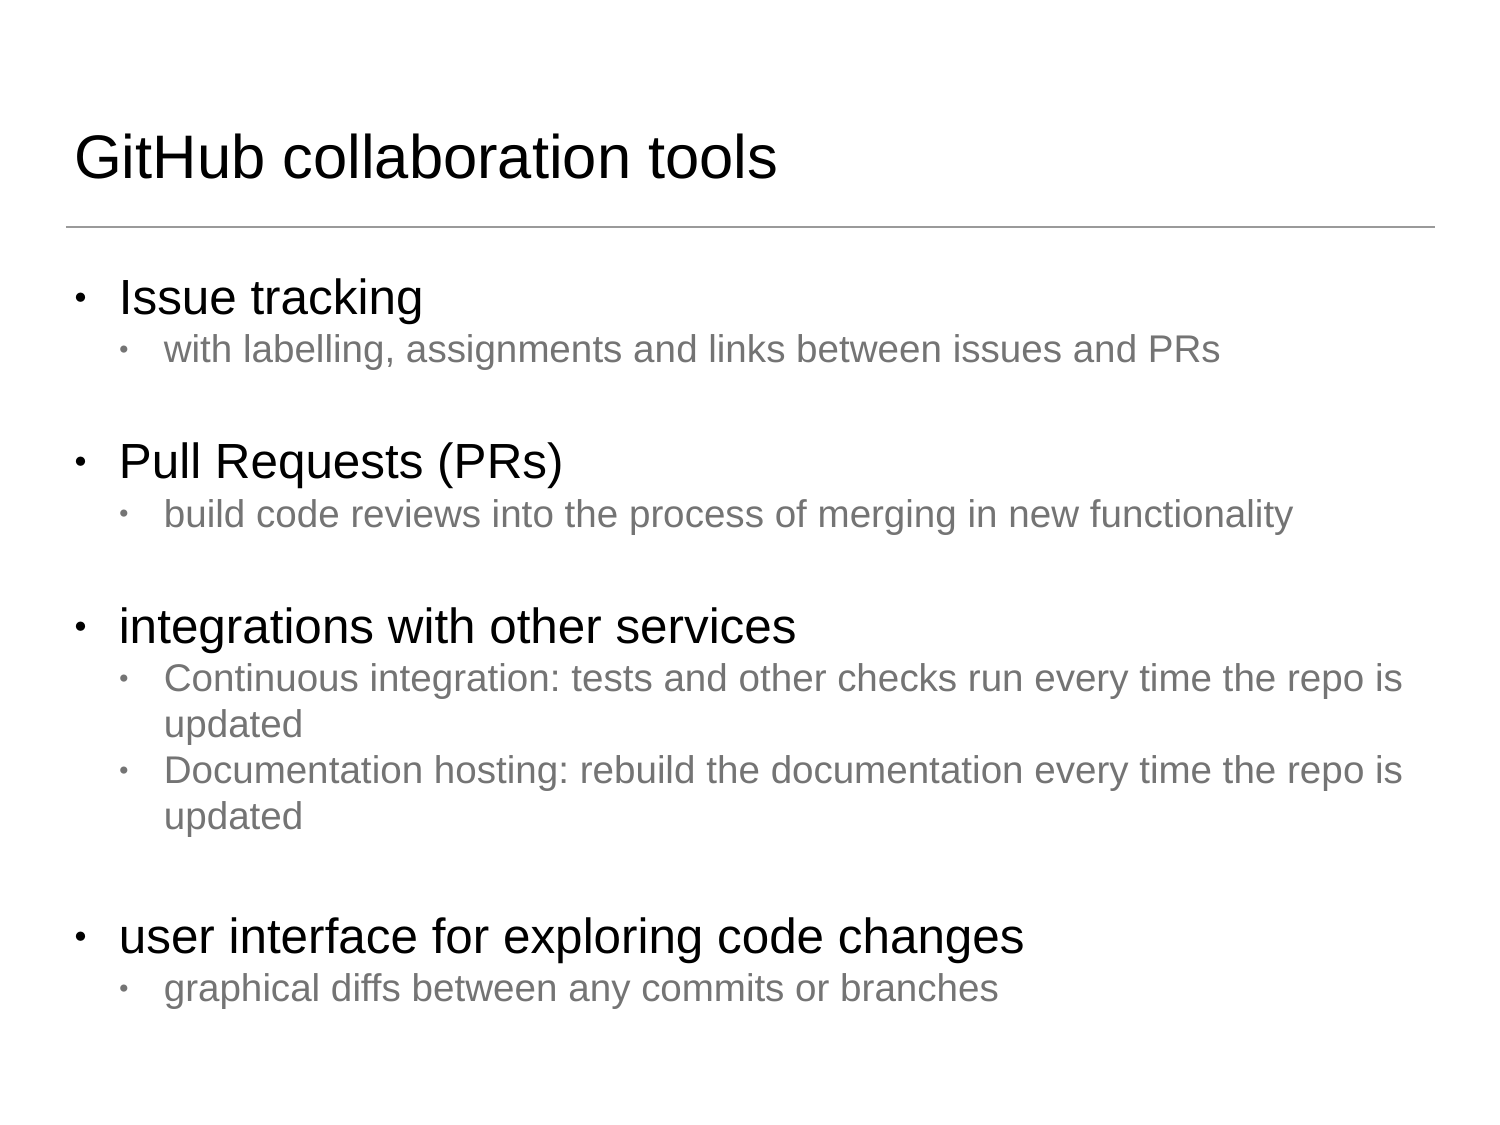

# GitHub collaboration tools
Issue tracking
with labelling, assignments and links between issues and PRs

Pull Requests (PRs)
build code reviews into the process of merging in new functionality

integrations with other services
Continuous integration: tests and other checks run every time the repo is updated
Documentation hosting: rebuild the documentation every time the repo is updated

user interface for exploring code changes
graphical diffs between any commits or branches